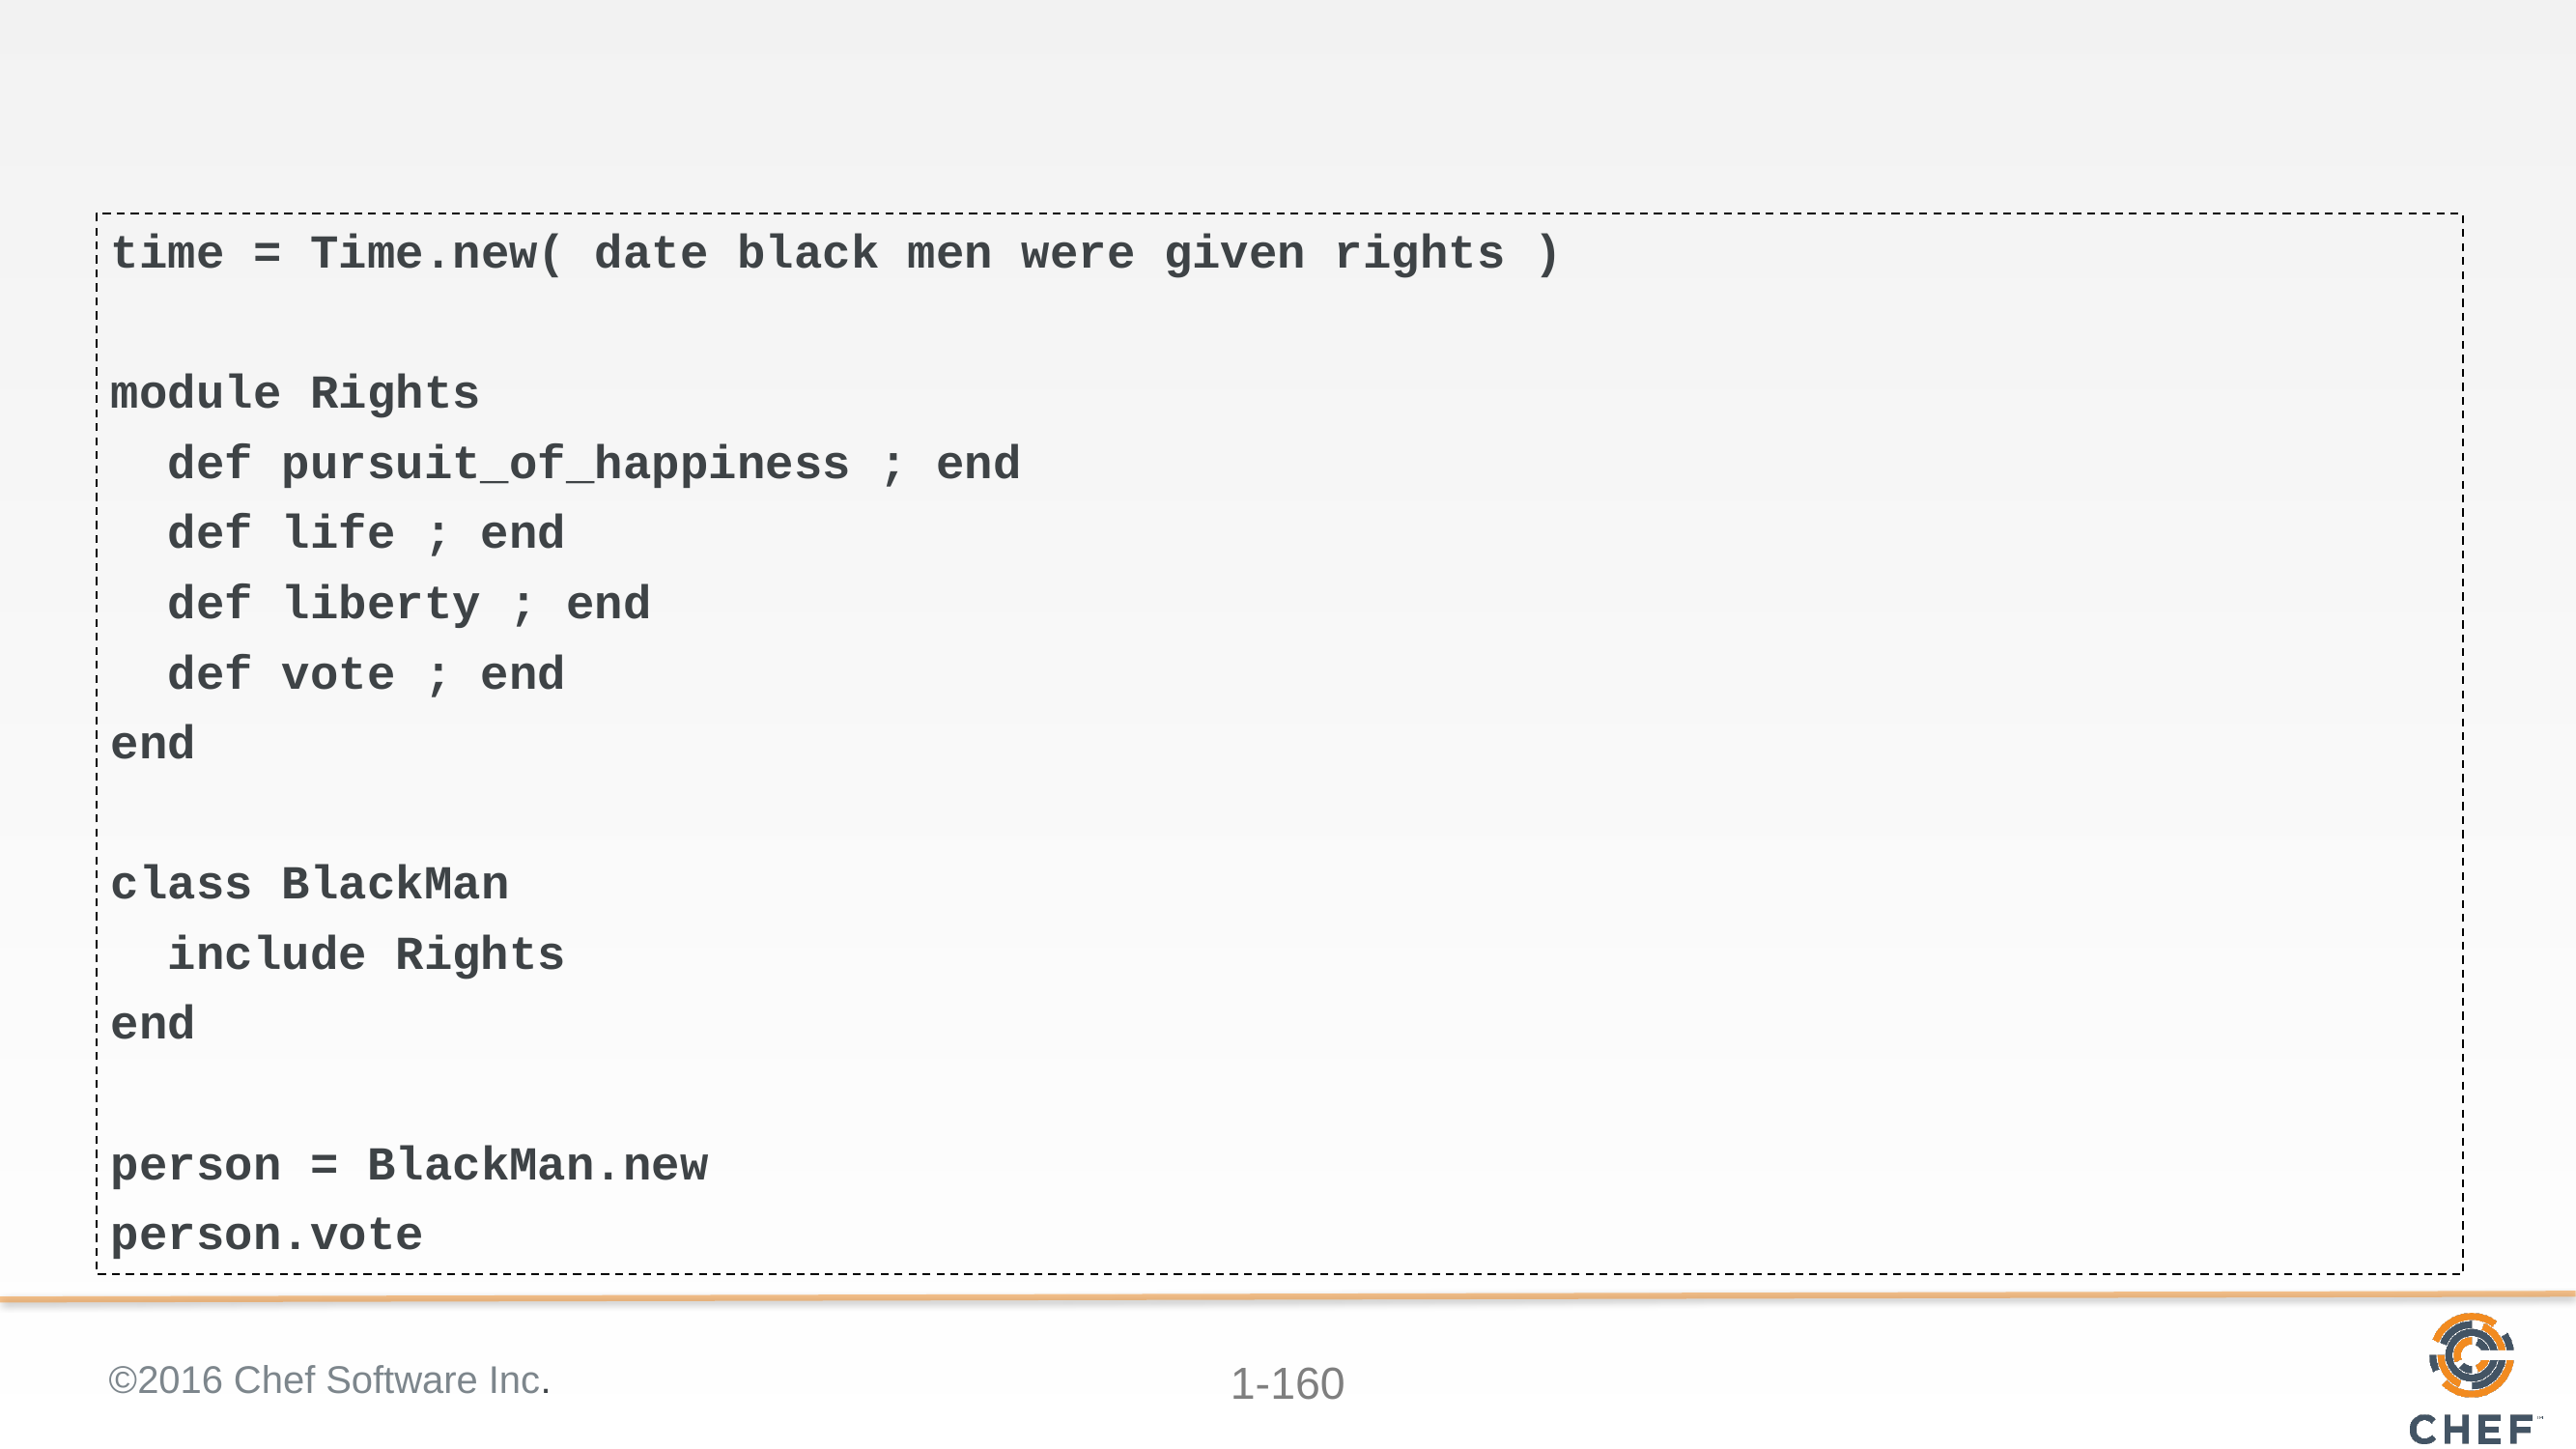

#
time = Time.new( date black men were given rights )

module Rights
  def pursuit_of_happiness ; end
  def life ; end
  def liberty ; end
  def vote ; end
end

class BlackMan
  include Rights
end

person = BlackMan.new
person.vote